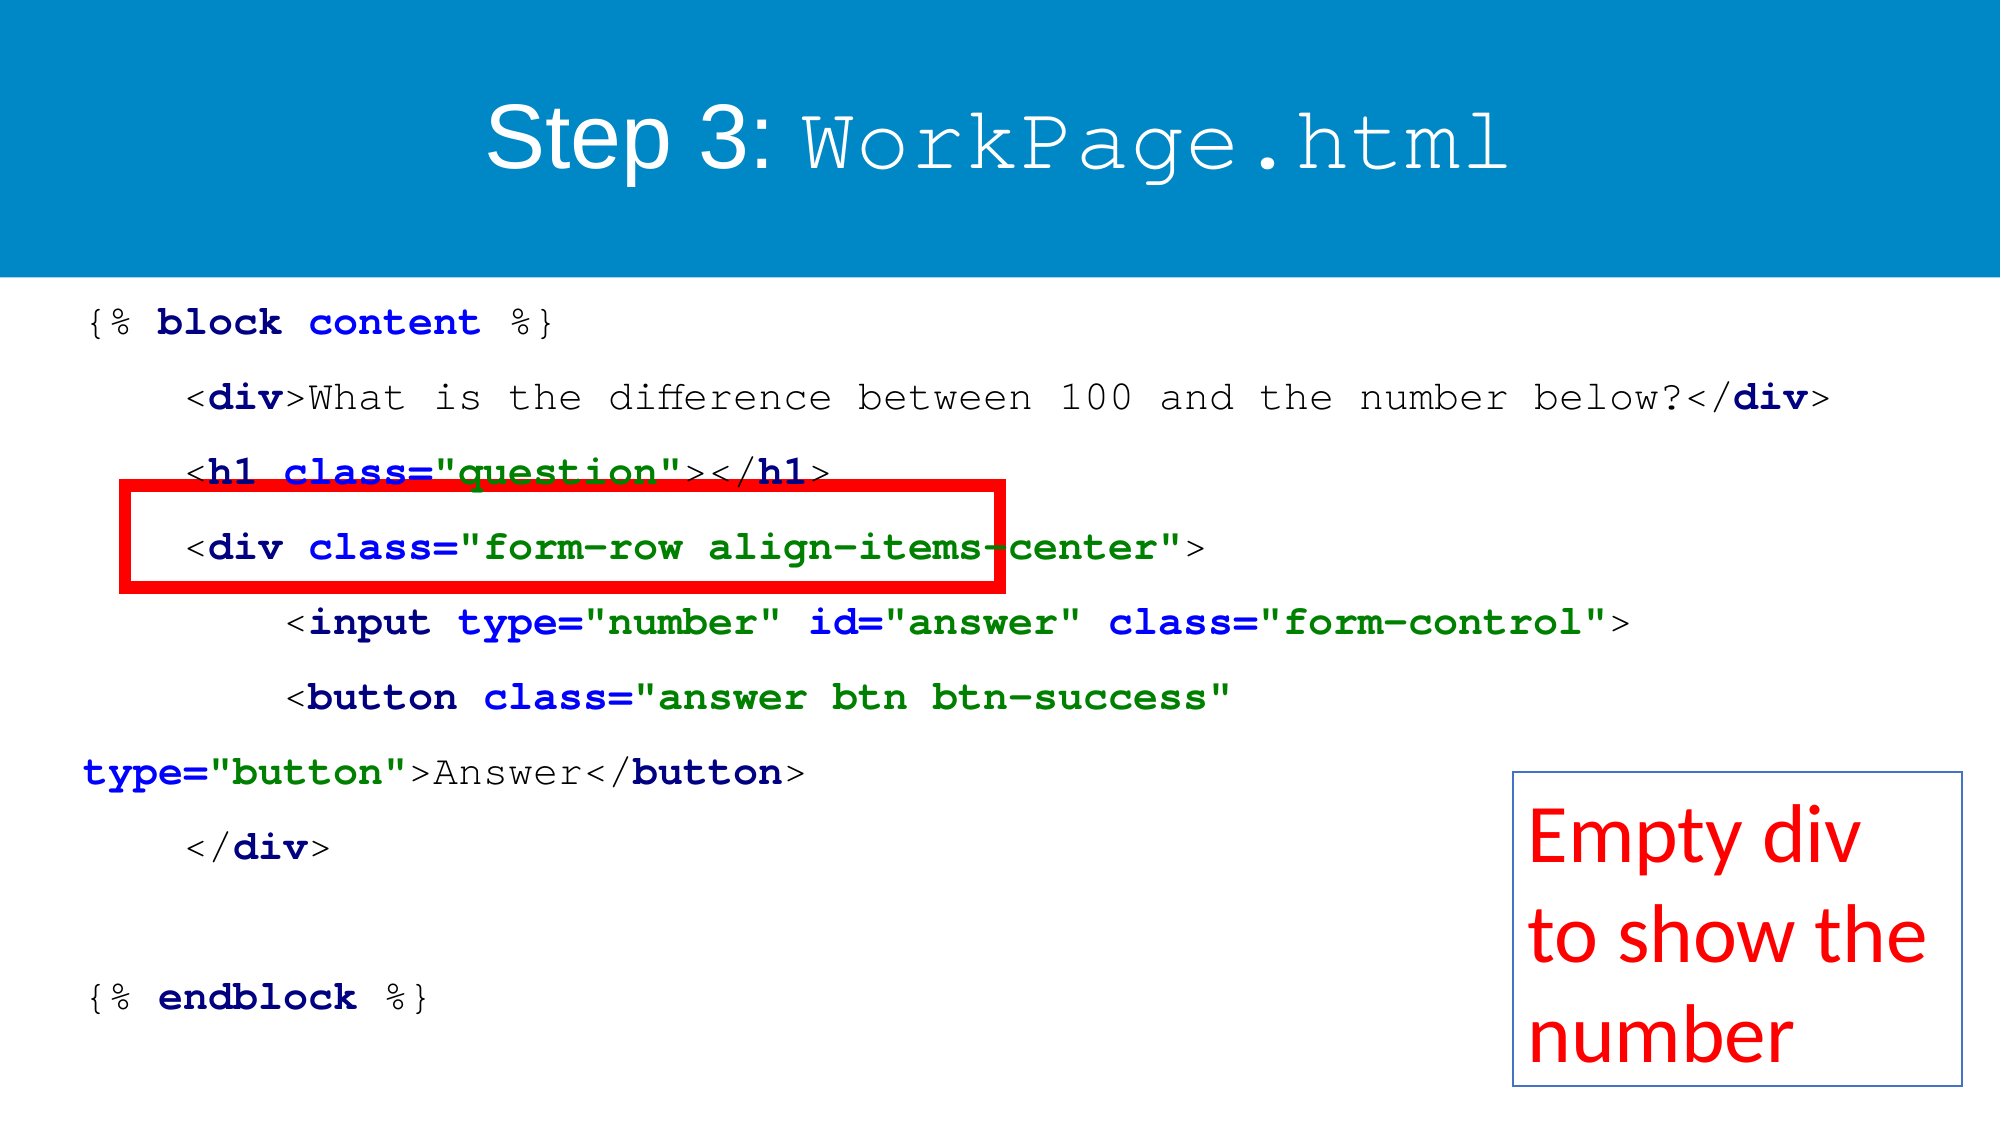

# Step 3: WorkPage.html
{% block content %}
    <div>What is the difference between 100 and the number below?</div>
    <h1 class="question"></h1>
    <div class="form-row align-items-center">
        <input type="number" id="answer" class="form-control">
        <button class="answer btn btn-success" type="button">Answer</button>
    </div>
{% endblock %}

Empty div
to show the
number